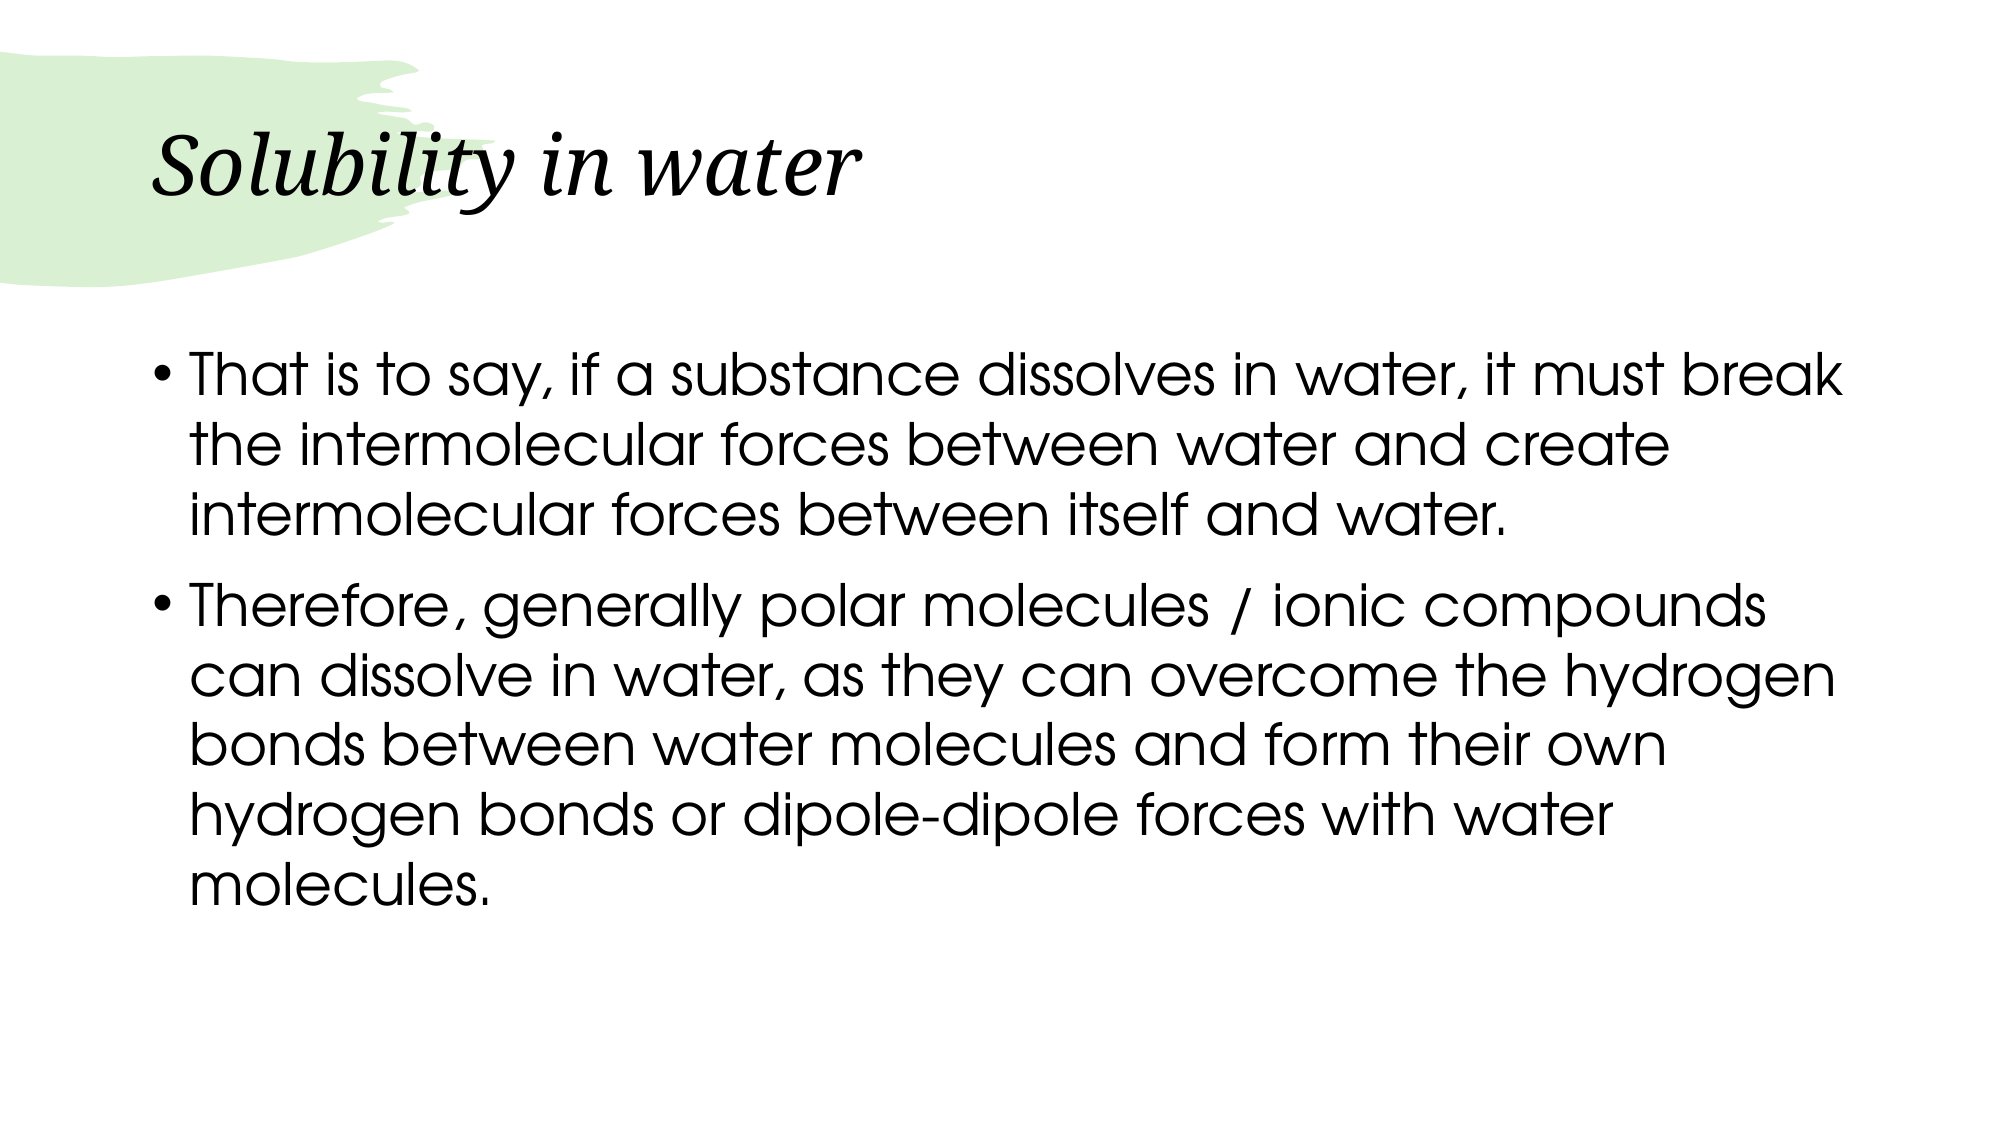

# Solubility in water
That is to say, if a substance dissolves in water, it must break the intermolecular forces between water and create intermolecular forces between itself and water.
Therefore, generally polar molecules / ionic compounds can dissolve in water, as they can overcome the hydrogen bonds between water molecules and form their own hydrogen bonds or dipole-dipole forces with water molecules.